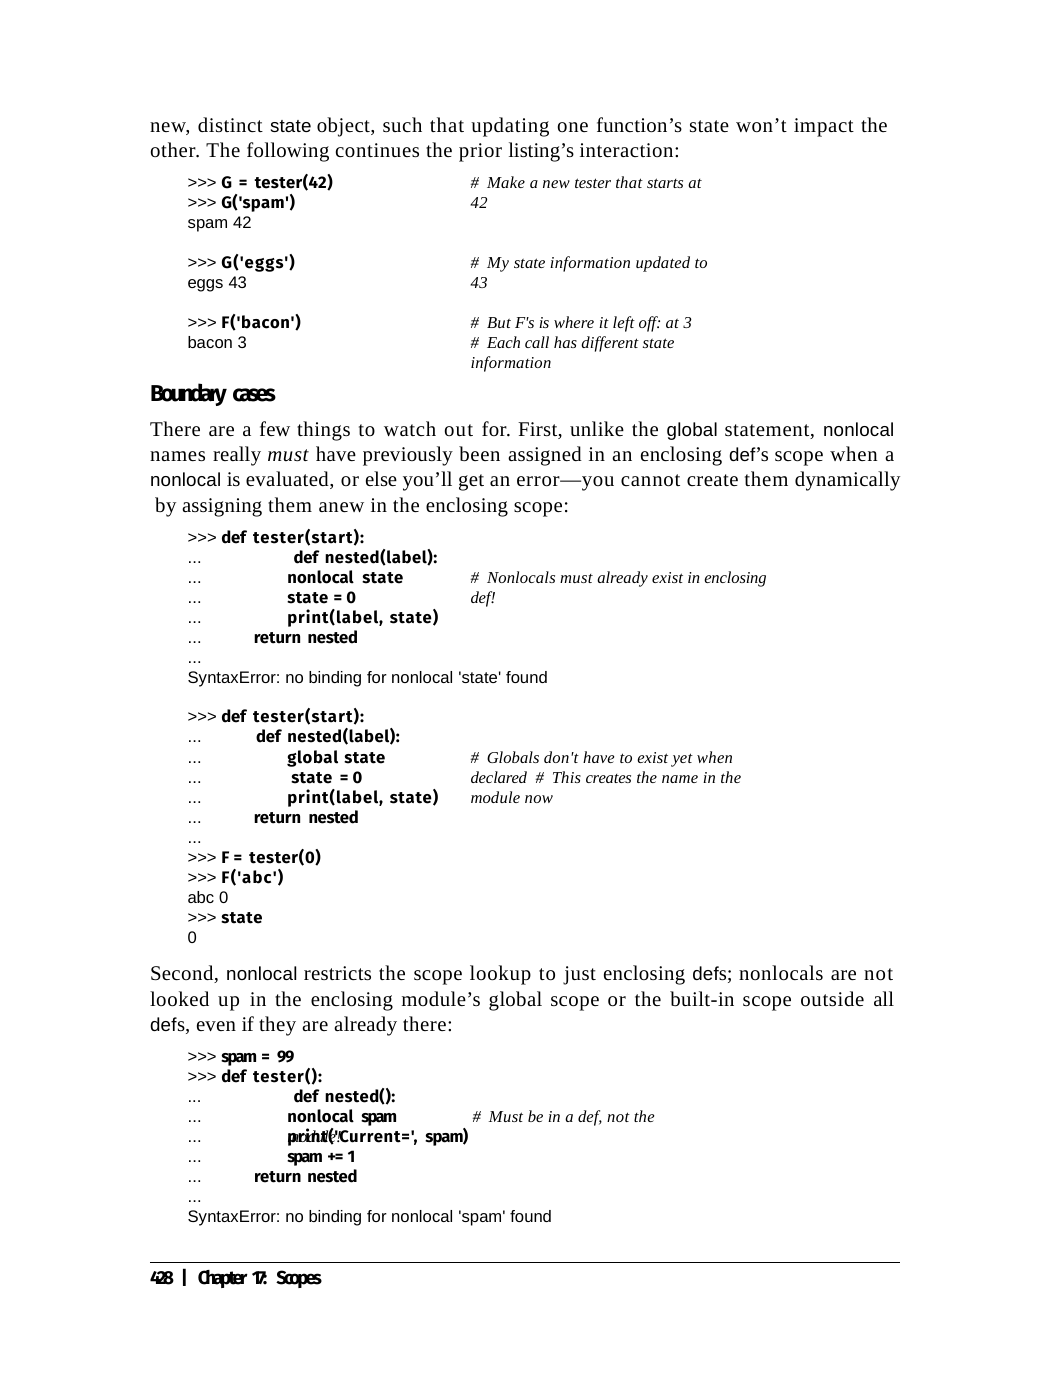

new, distinct state object, such that updating one function’s state won’t impact the  other. The following continues the prior listing’s interaction:
>>> G = tester(42)
>>> G('spam')
spam 42
# Make a new tester that starts at 42
>>> G('eggs')
eggs 43
# My state information updated to 43
>>> F('bacon')
bacon 3
# But F's is where it left off: at 3
# Each call has different state information
Boundary cases
There are a few things to watch out for. First, unlike the global statement, nonlocal  names really must have previously been assigned in an enclosing def’s scope when a  nonlocal is evaluated, or else you’ll get an error—you cannot create them dynamically  by assigning them anew in the enclosing scope:
>>> def tester(start):
...	def nested(label):
...
...
...
...
nonlocal  state  state = 0  print(label, state)
return nested
# Nonlocals must already exist in enclosing def!
...
SyntaxError: no binding for nonlocal 'state' found

>>> def tester(start):
...	def nested(label):
...
...
...
...
...
global state  state = 0
print(label, state)  return nested
# Globals don't have to exist yet when declared  # This creates the name in the module now
>>> F = tester(0)
>>> F('abc')
abc 0
>>> state
0
Second, nonlocal restricts the scope lookup to just enclosing defs; nonlocals are not  looked up in the enclosing module’s global scope or the built-in scope outside all  defs, even if they are already there:
>>> spam = 99
>>> def tester():
...	def nested():
...
...
...
...
nonlocal spam	# Must be in a def, not the module!
print('Current=', spam)
spam += 1  return nested
...
SyntaxError: no binding for nonlocal 'spam' found

428  |  Chapter 17:  Scopes